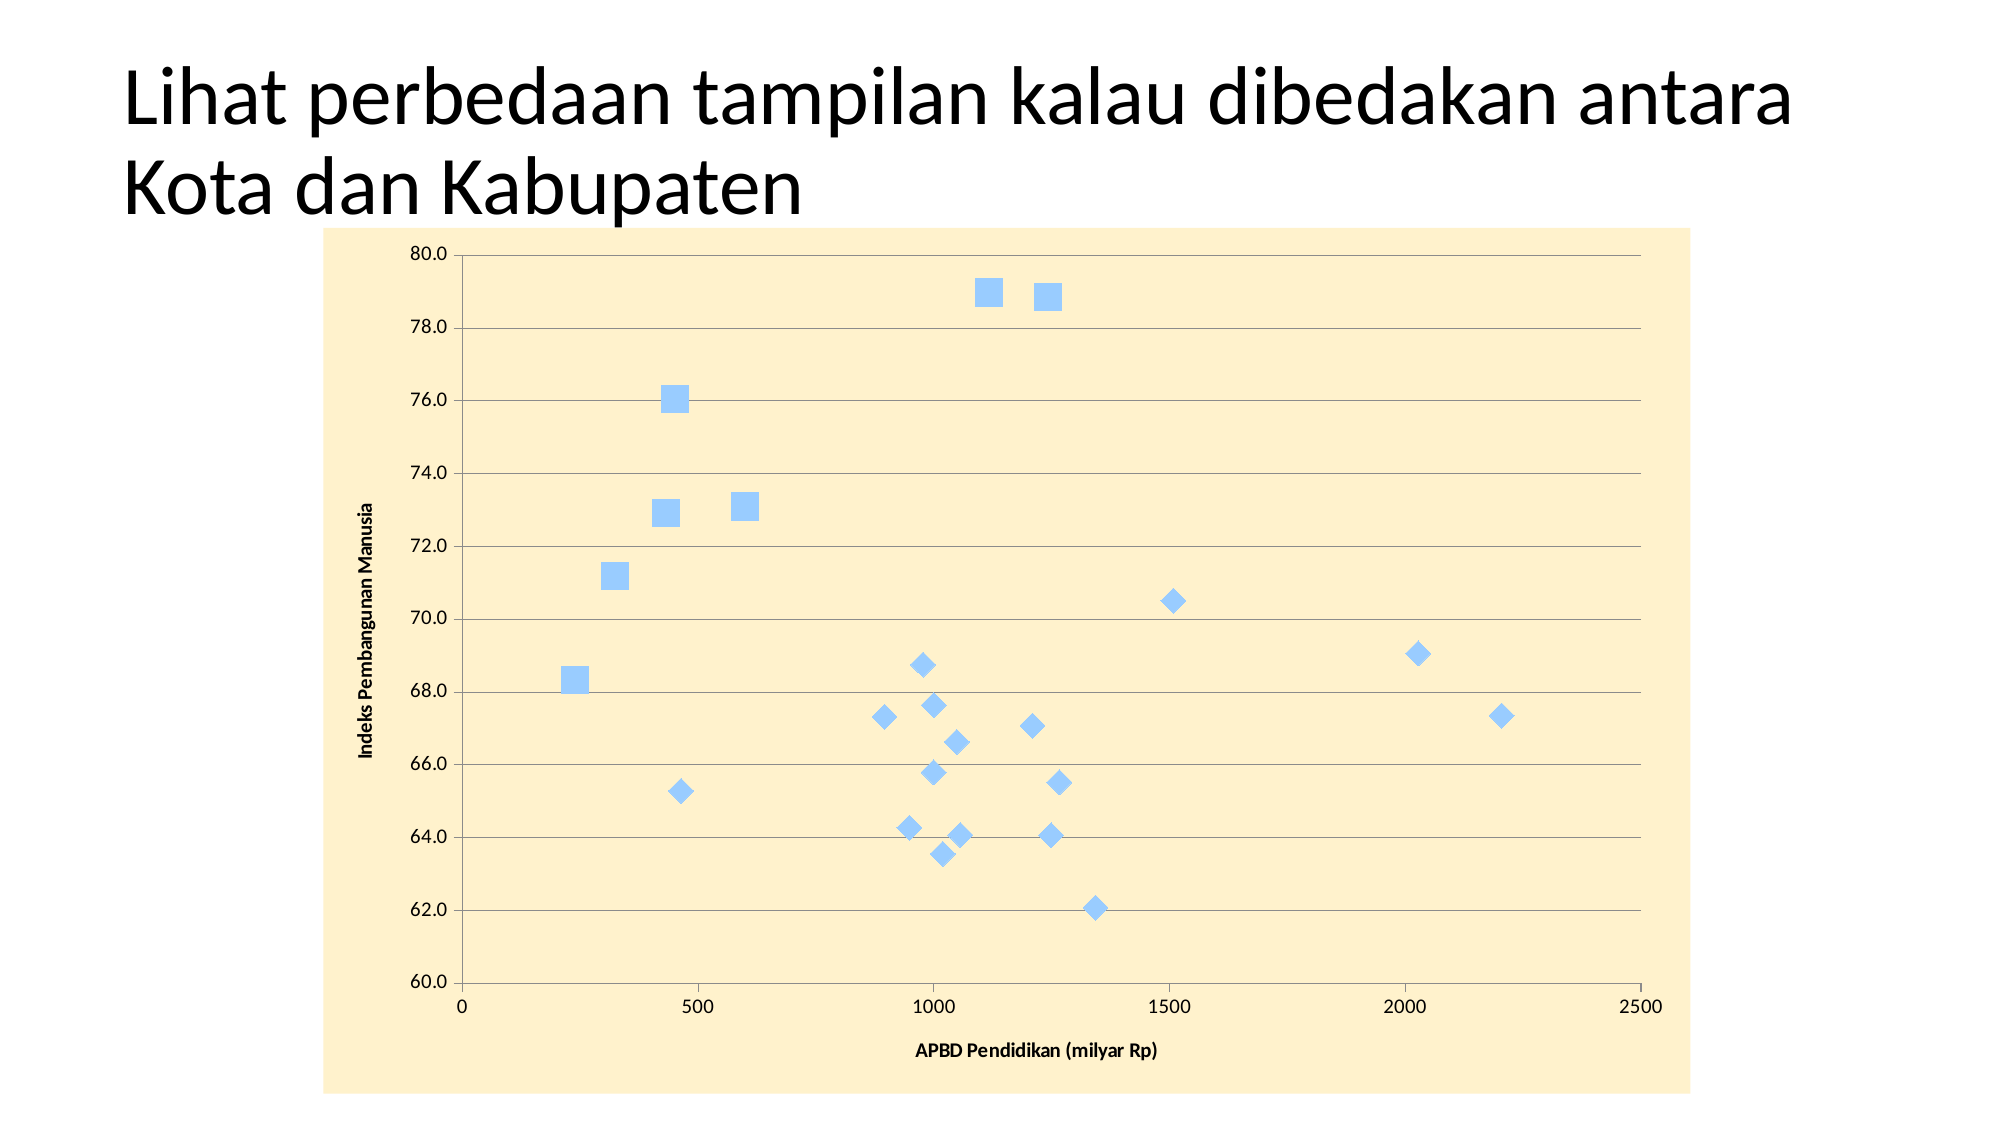

# Lihat perbedaan tampilan kalau dibedakan antara Kota dan Kabupaten

### Chart

| Category |  |  |
|---|---|---|